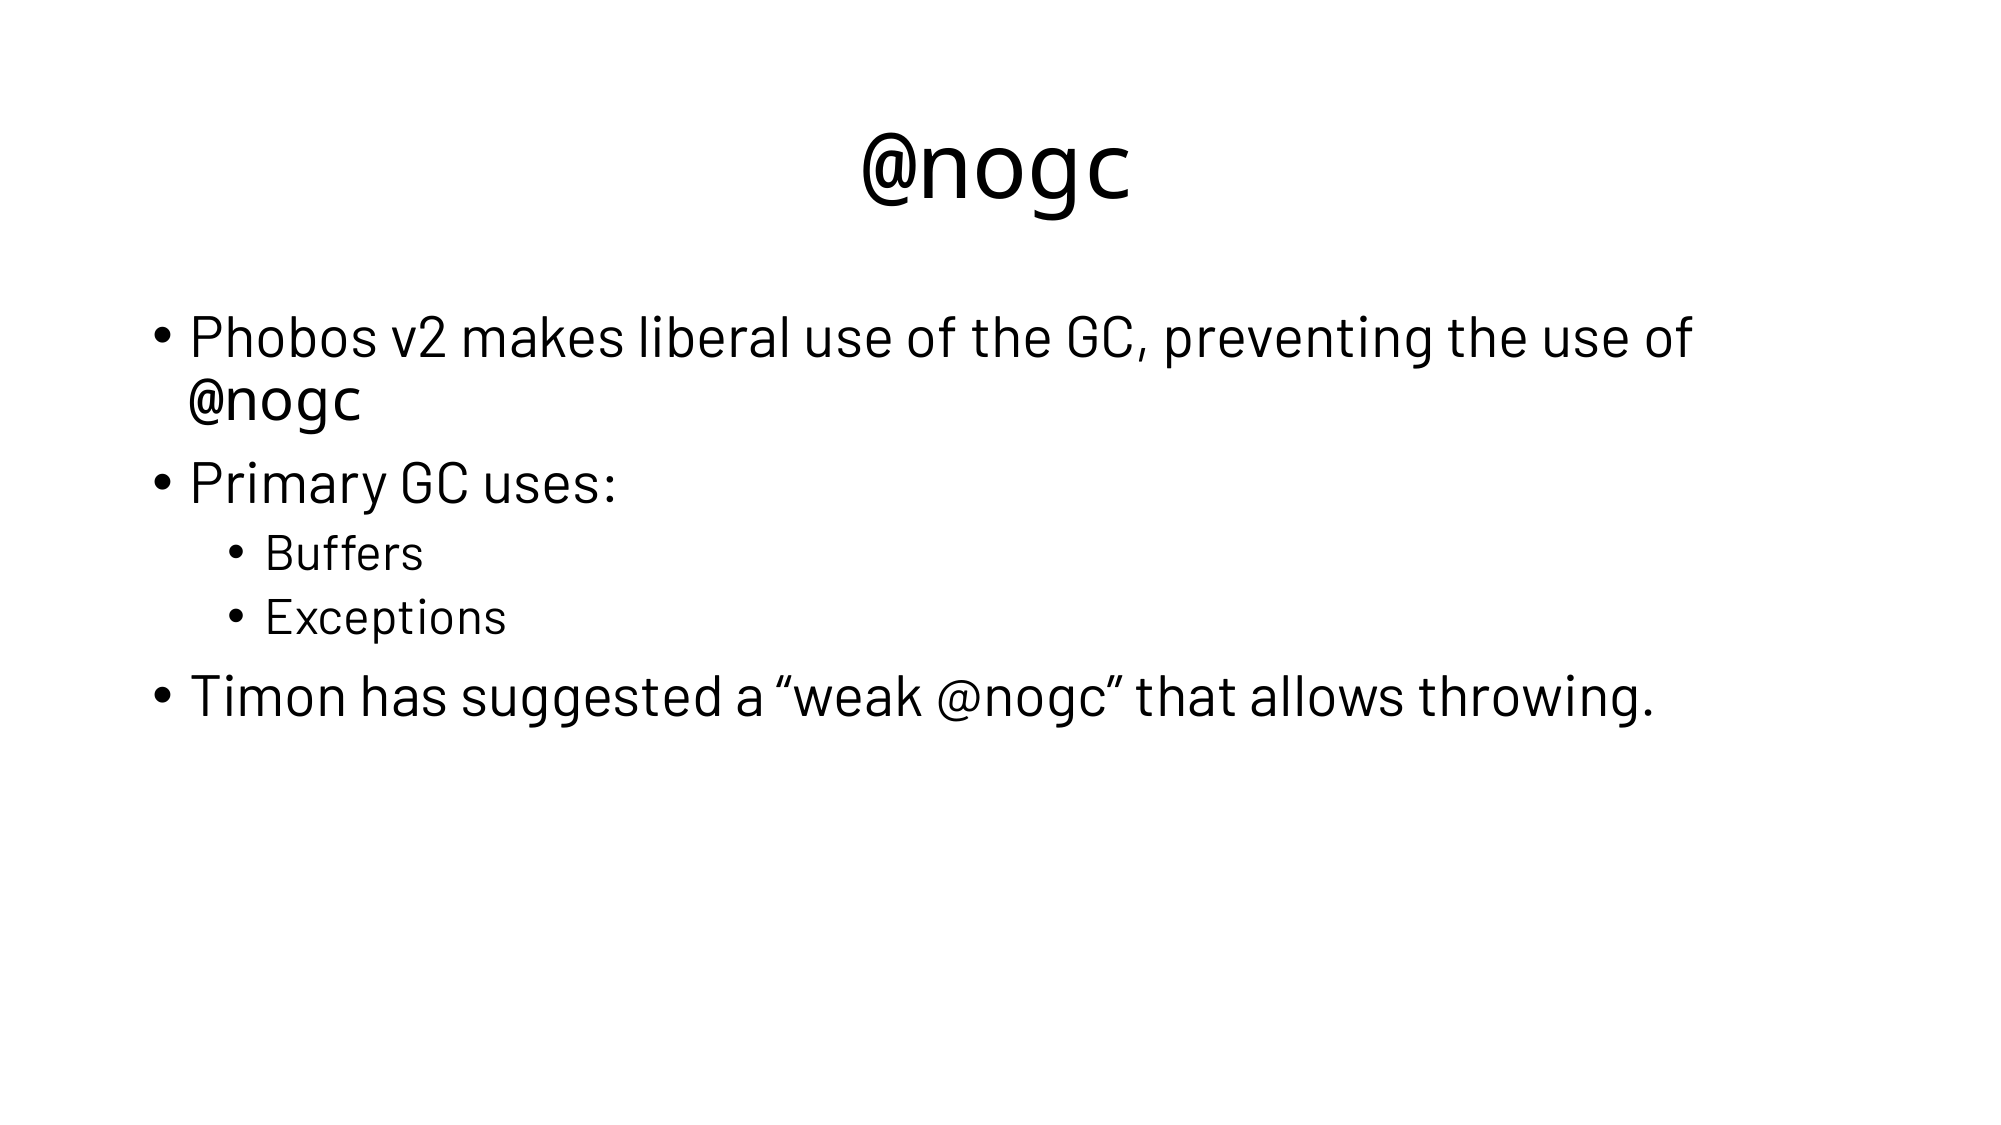

# @nogc
Phobos v2 makes liberal use of the GC, preventing the use of @nogc
Primary GC uses:
Buffers
Exceptions
Timon has suggested a “weak @nogc” that allows throwing.